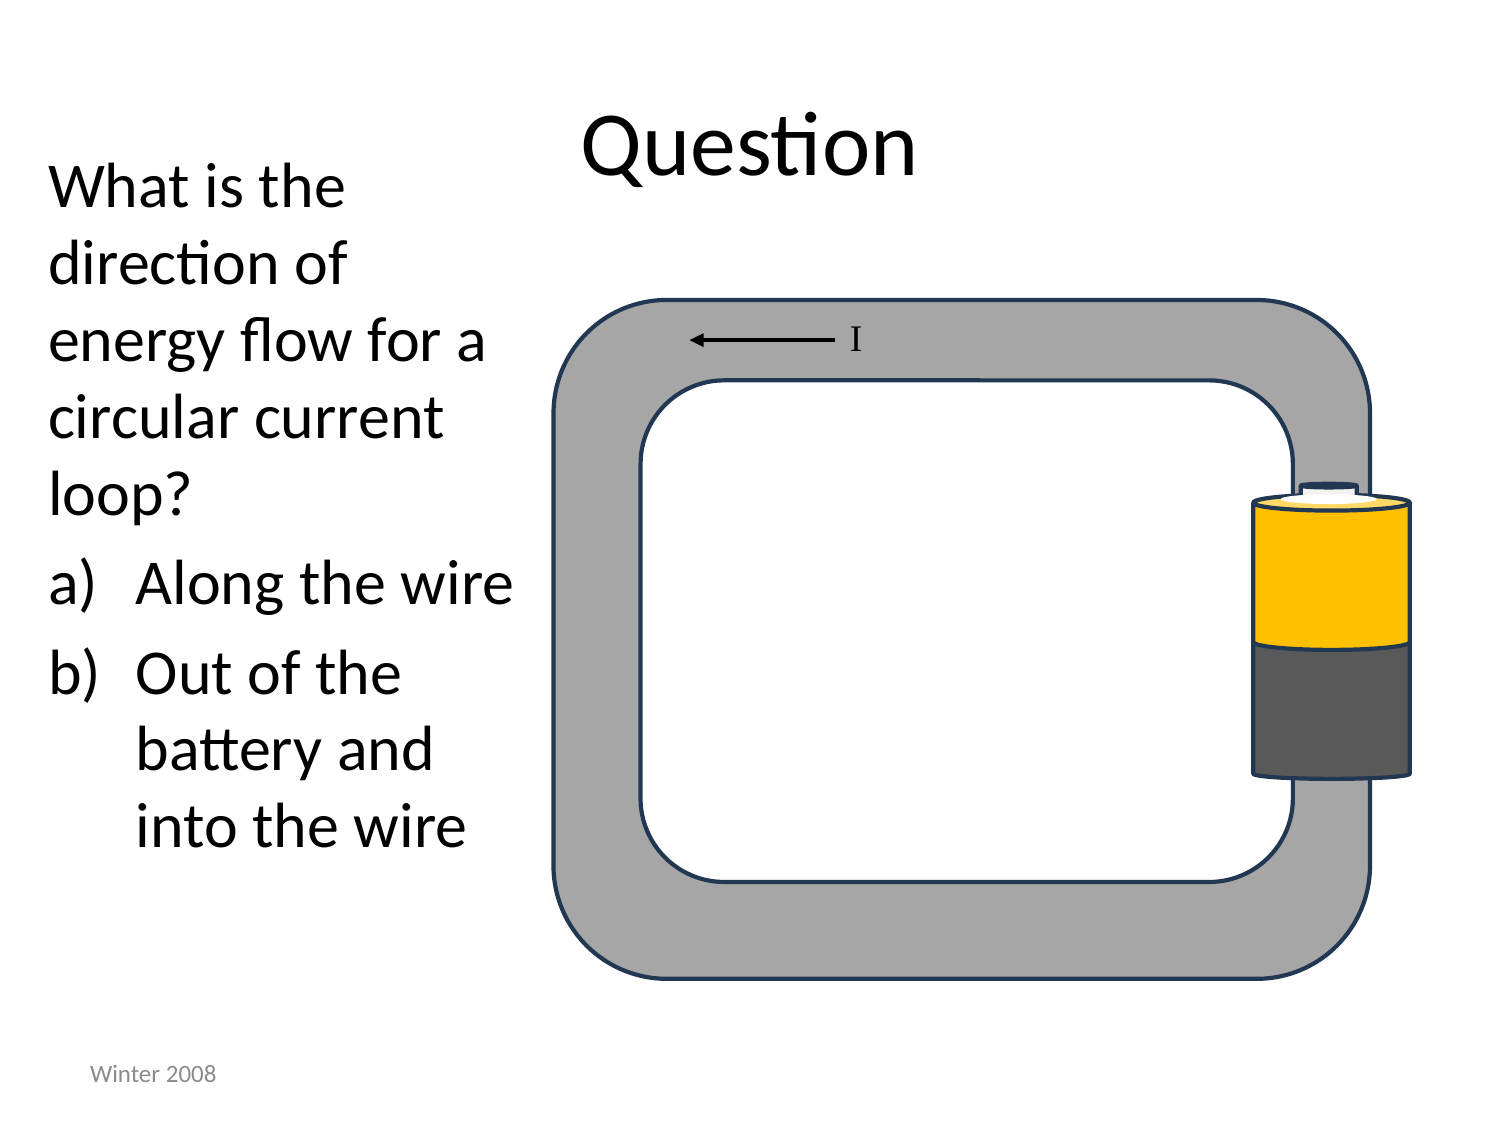

# Question
What is the direction of energy flow for a circular current loop?
Along the wire
Out of the battery and into the wire

I

E
Winter 2008